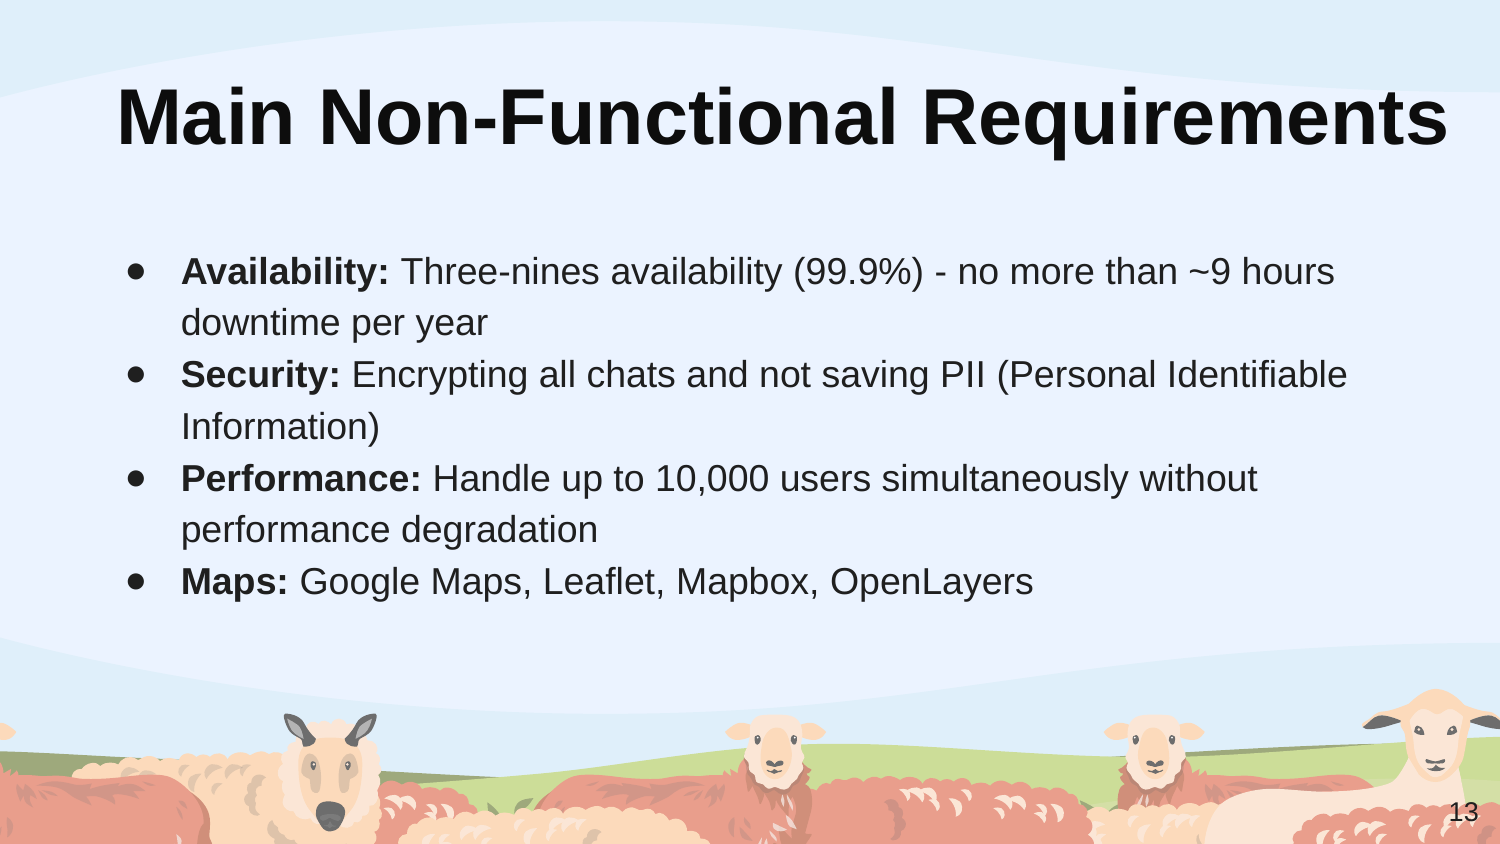

# Main Non-Functional Requirements

Availability: Three-nines availability (99.9%) - no more than ~9 hours downtime per year
Security: Encrypting all chats and not saving PII (Personal Identifiable Information)
Performance: Handle up to 10,000 users simultaneously without performance degradation
Maps: Google Maps, Leaflet, Mapbox, OpenLayers
13